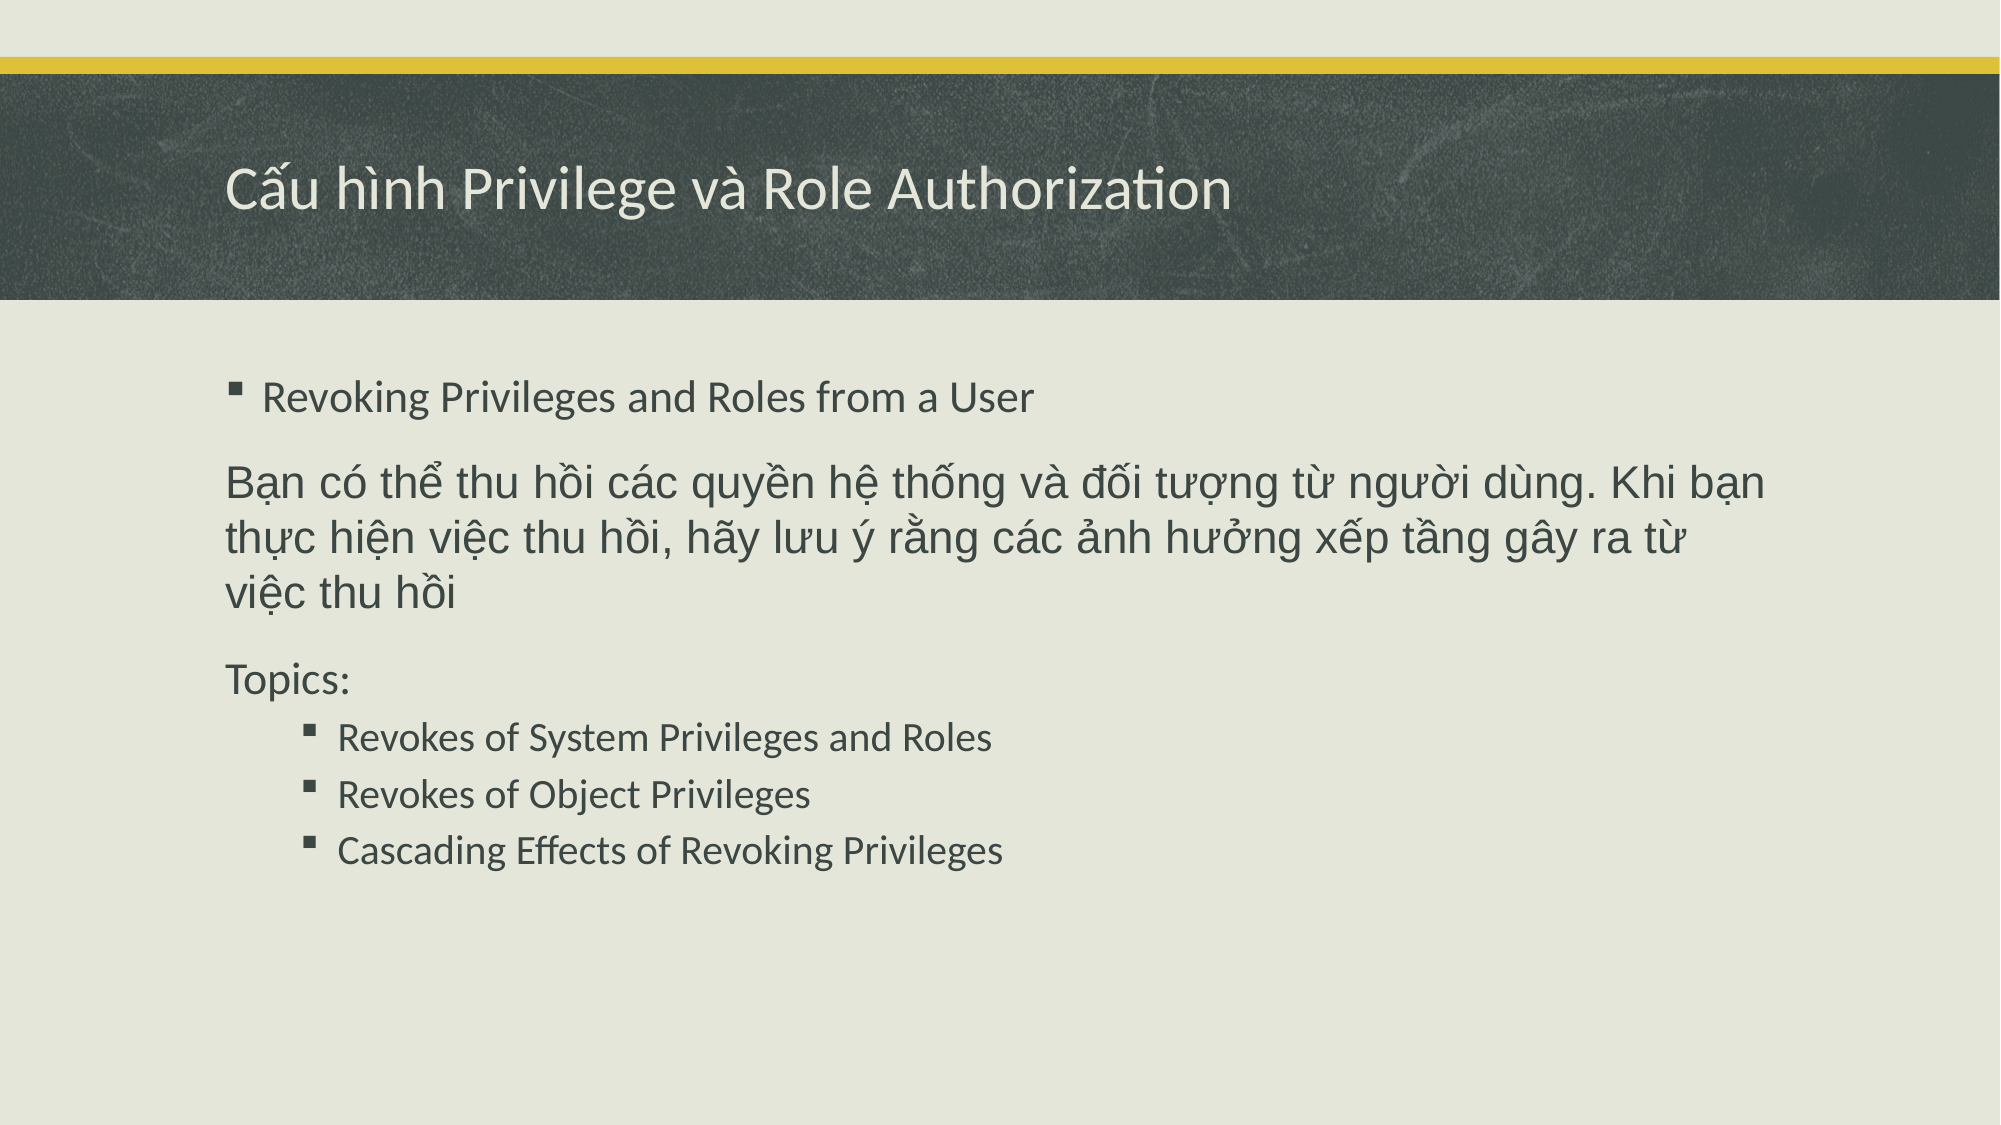

# Cấu hình Privilege và Role Authorization
Revoking Privileges and Roles from a User
Bạn có thể thu hồi các quyền hệ thống và đối tượng từ người dùng. Khi bạn thực hiện việc thu hồi, hãy lưu ý rằng các ảnh hưởng xếp tầng gây ra từ việc thu hồi
Topics:
Revokes of System Privileges and Roles
Revokes of Object Privileges
Cascading Effects of Revoking Privileges